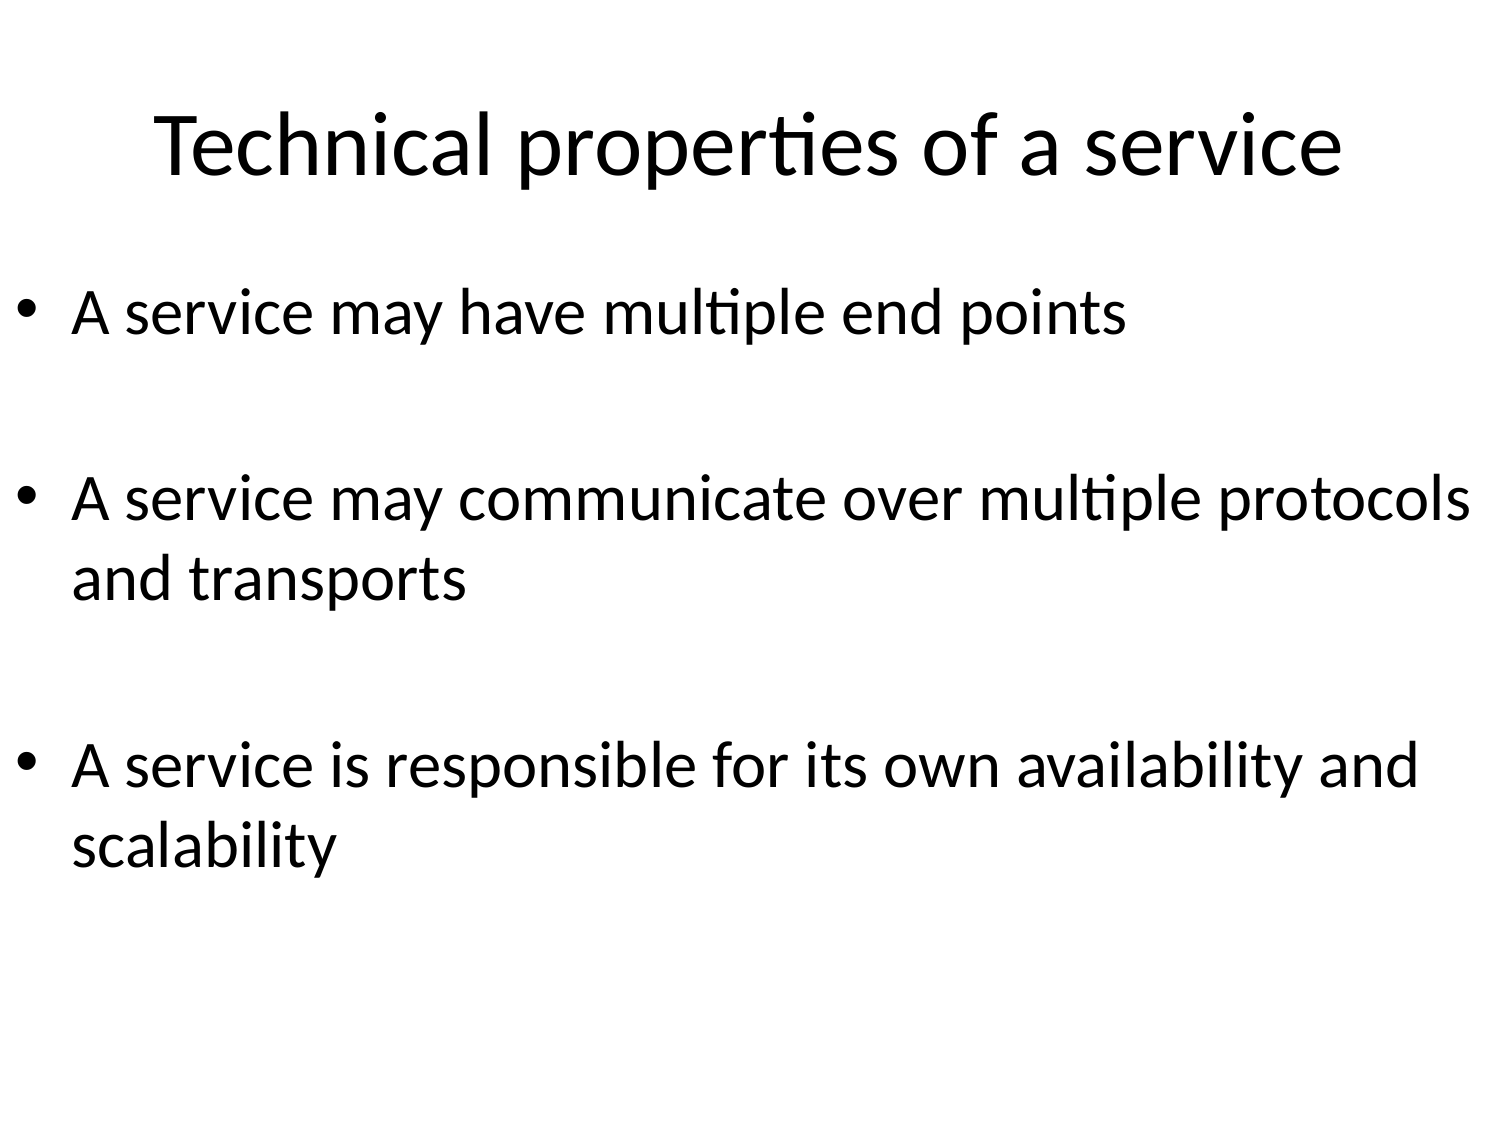

# Technical properties of a service
A service may have multiple end points

A service may communicate over multiple protocols and transports

A service is responsible for its own availability and scalability